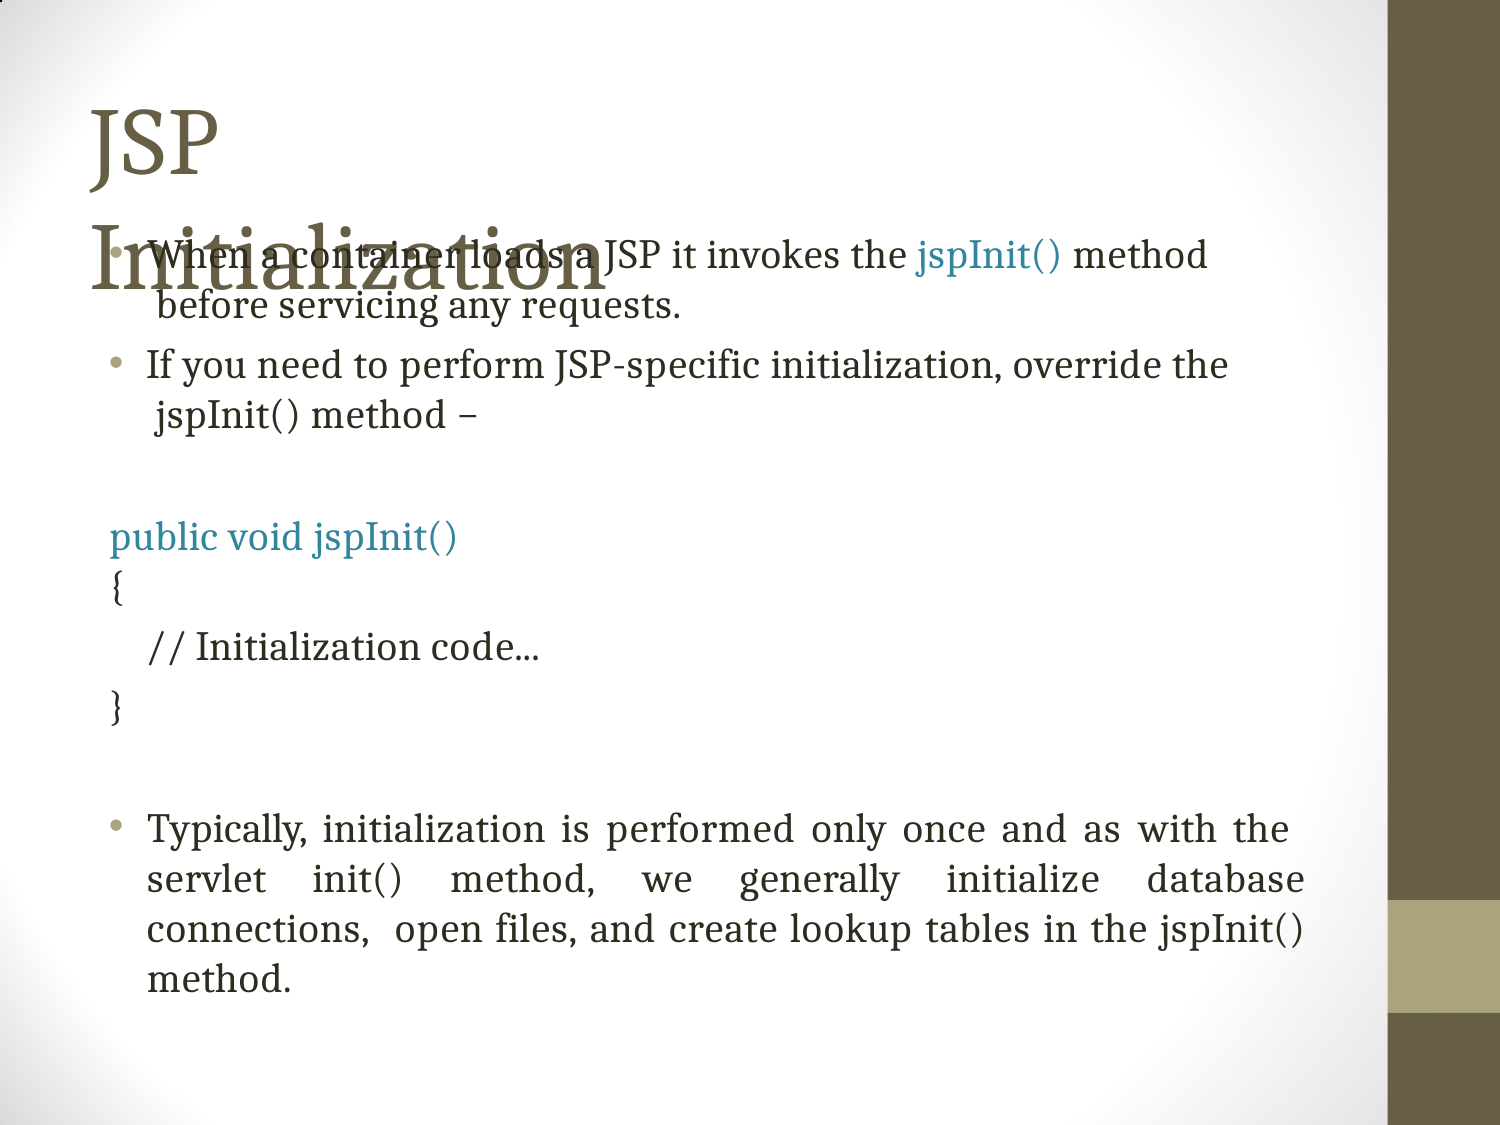

# JSP Initialization
When a container loads a JSP it invokes the jspInit() method  before servicing any requests.
If you need to perform JSP-specific initialization, override the  jspInit() method −

public void jspInit()
{
    // Initialization code...
}

Typically, initialization is performed only once and as with the  servlet init() method, we generally initialize database connections,  open files, and create lookup tables in the jspInit() method.